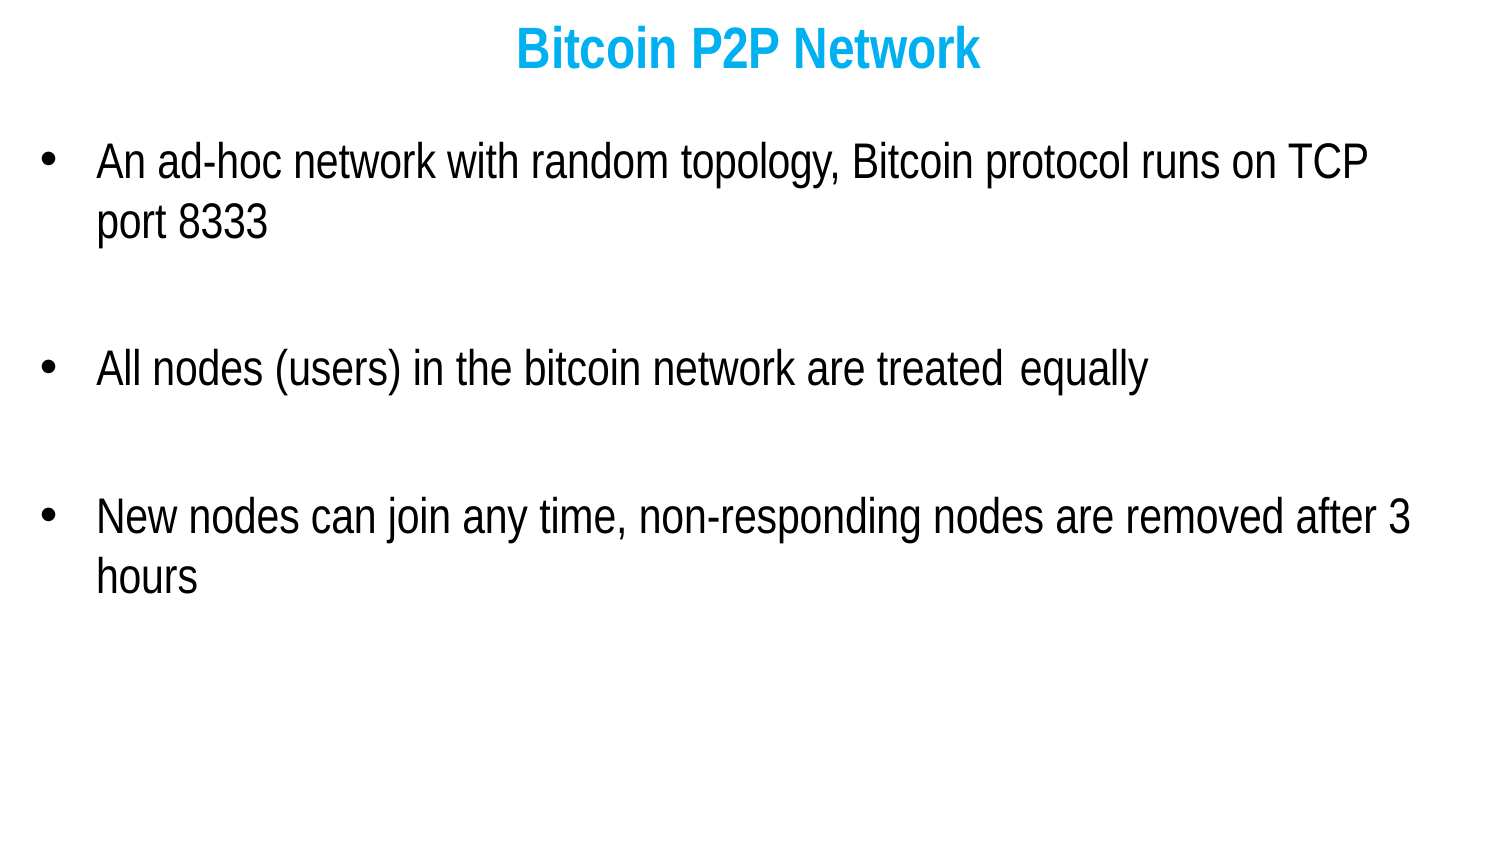

# Bitcoin P2P Network
An ad-hoc network with random topology, Bitcoin protocol runs on TCP  port 8333

All nodes (users) in the bitcoin network are treated equally

New nodes can join any time, non-responding nodes are removed after 3  hours